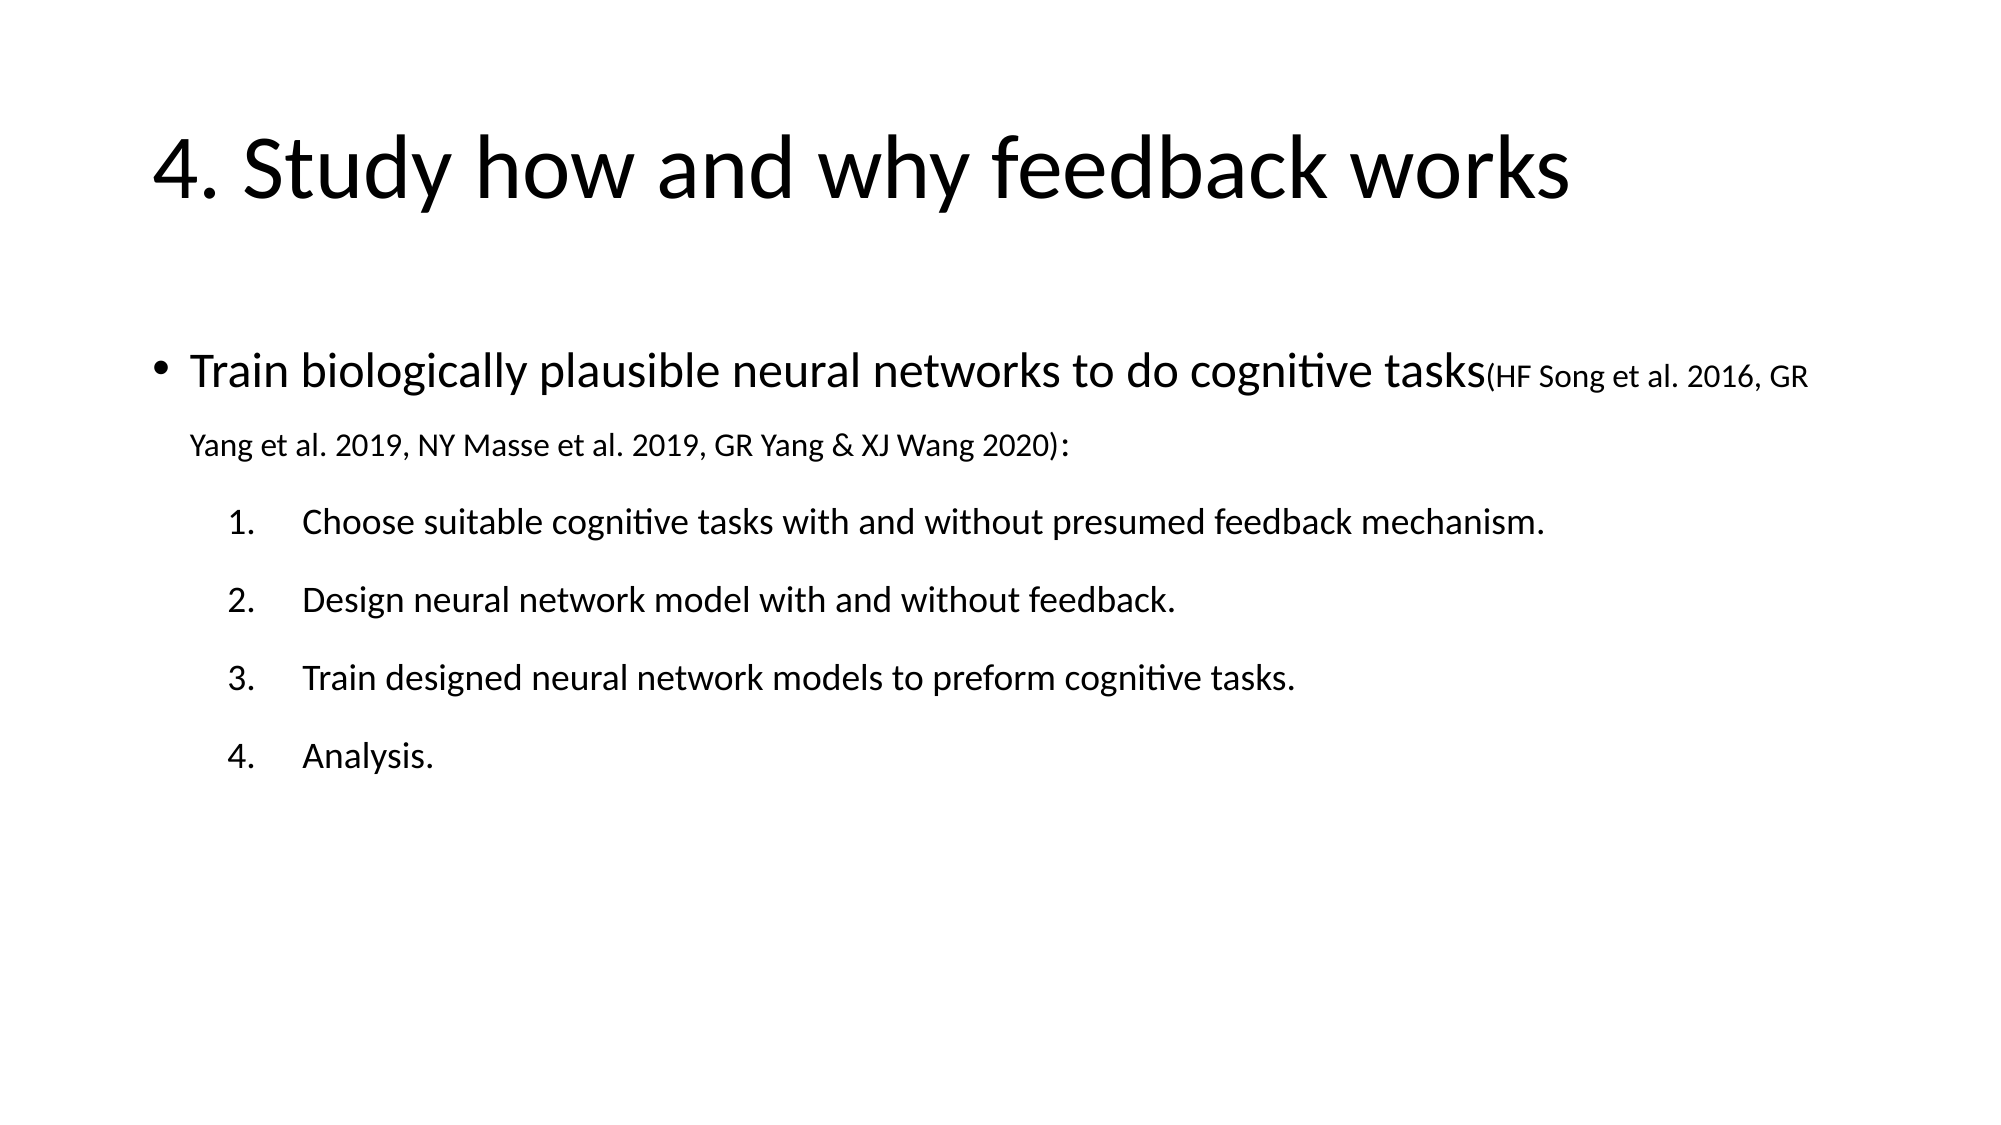

# 4. Study how and why feedback works
Train biologically plausible neural networks to do cognitive tasks(HF Song et al. 2016, GR Yang et al. 2019, NY Masse et al. 2019, GR Yang & XJ Wang 2020):
Choose suitable cognitive tasks with and without presumed feedback mechanism.
Design neural network model with and without feedback.
Train designed neural network models to preform cognitive tasks.
Analysis.